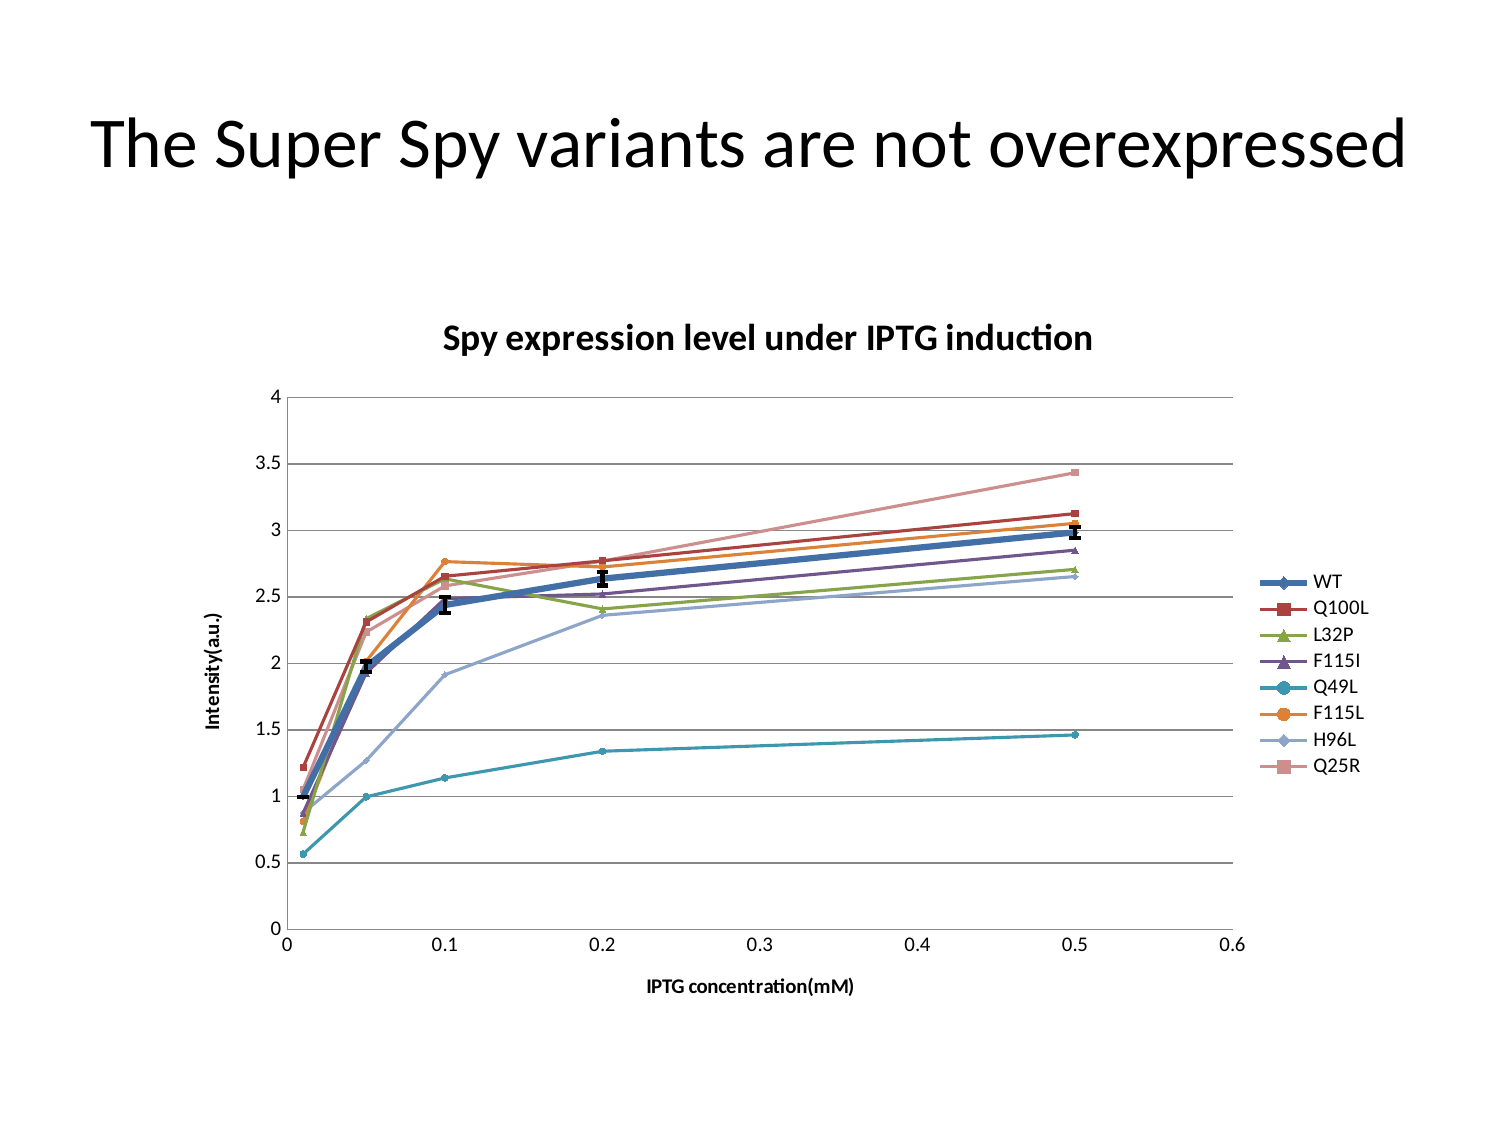

# The Super Spy variants are not overexpressed

### Chart: Spy expression level under IPTG induction

| Category |  | Q100L | L32P | F115I | Q49L | F115L | H96L | Q25R |
|---|---|---|---|---|---|---|---|---|